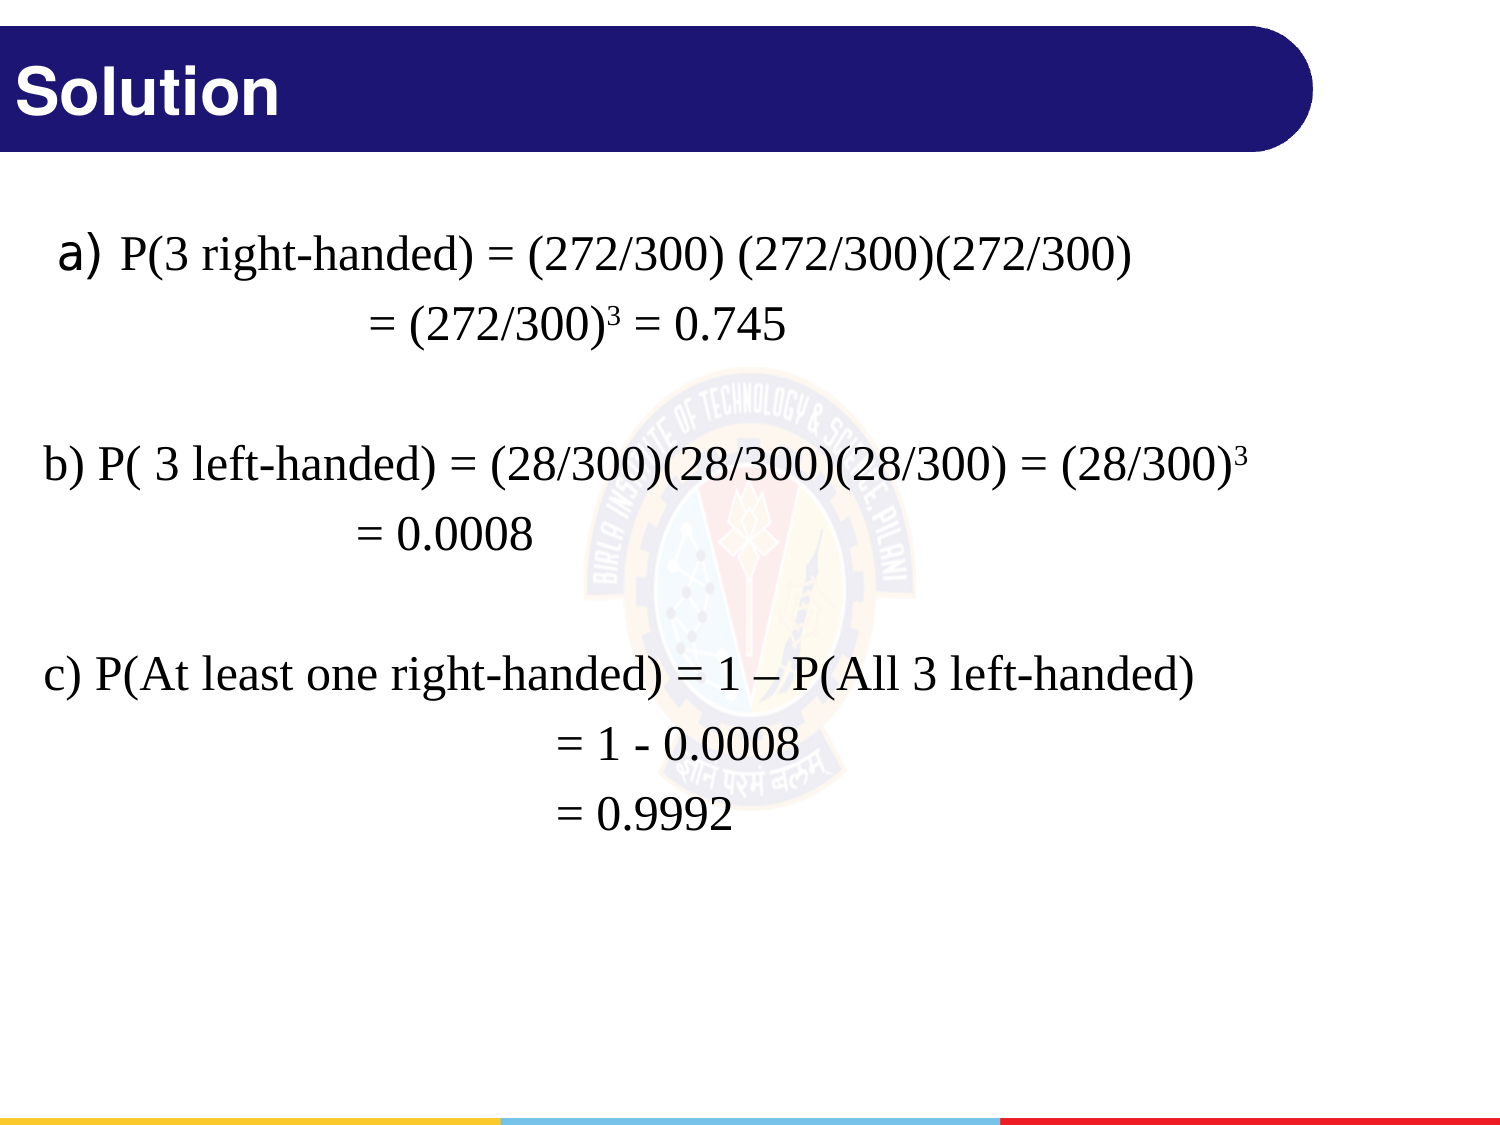

# Solution
 a) P(3 right-handed) = (272/300) (272/300)(272/300)
                          = (272/300)3 = 0.745

b) P( 3 left-handed) = (28/300)(28/300)(28/300) = (28/300)3
                         = 0.0008

c) P(At least one right-handed) = 1 – P(All 3 left-handed)
                                         = 1 - 0.0008
                                         = 0.9992